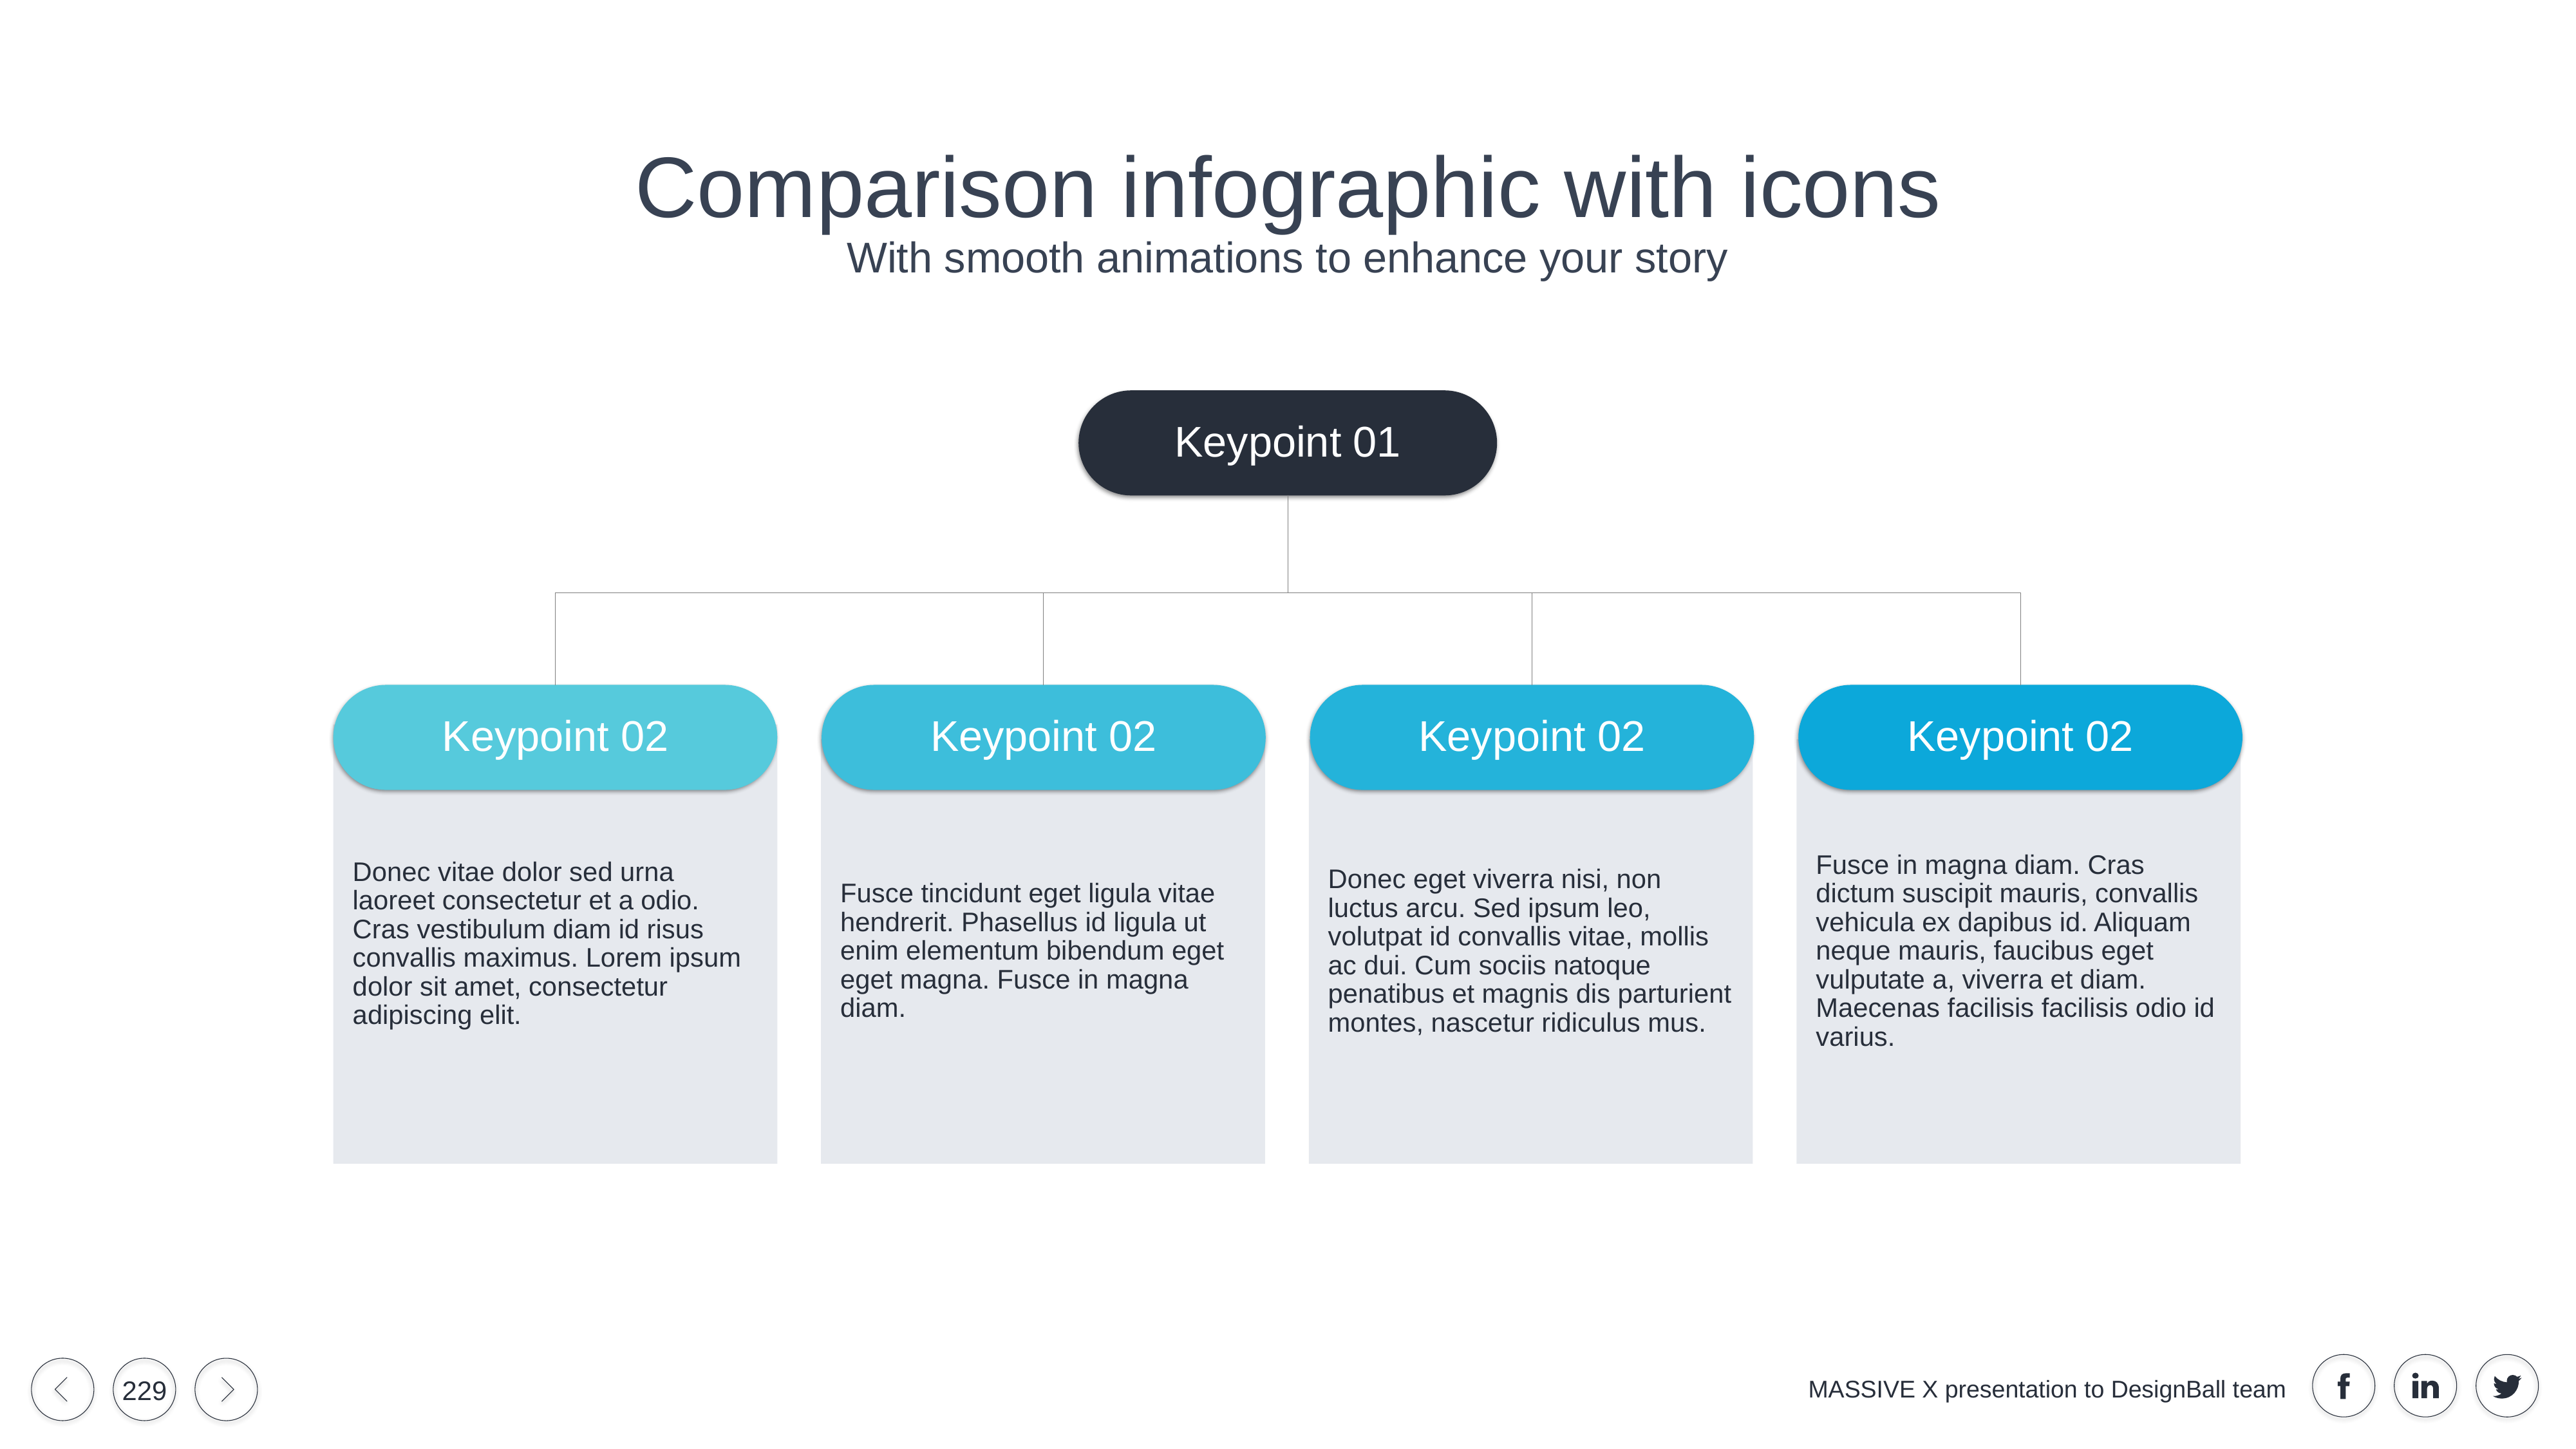

Comparison infographic with icons
With smooth animations to enhance your story

Keypoint 01
Keypoint 02
Keypoint 02
Keypoint 02
Keypoint 02
Donec vitae dolor sed urna laoreet consectetur et a odio. Cras vestibulum diam id risus convallis maximus. Lorem ipsum dolor sit amet, consectetur adipiscing elit.
Fusce tincidunt eget ligula vitae hendrerit. Phasellus id ligula ut enim elementum bibendum eget eget magna. Fusce in magna diam.
Donec eget viverra nisi, non luctus arcu. Sed ipsum leo, volutpat id convallis vitae, mollis ac dui. Cum sociis natoque penatibus et magnis dis parturient montes, nascetur ridiculus mus.
Fusce in magna diam. Cras dictum suscipit mauris, convallis vehicula ex dapibus id. Aliquam neque mauris, faucibus eget vulputate a, viverra et diam. Maecenas facilisis facilisis odio id varius.